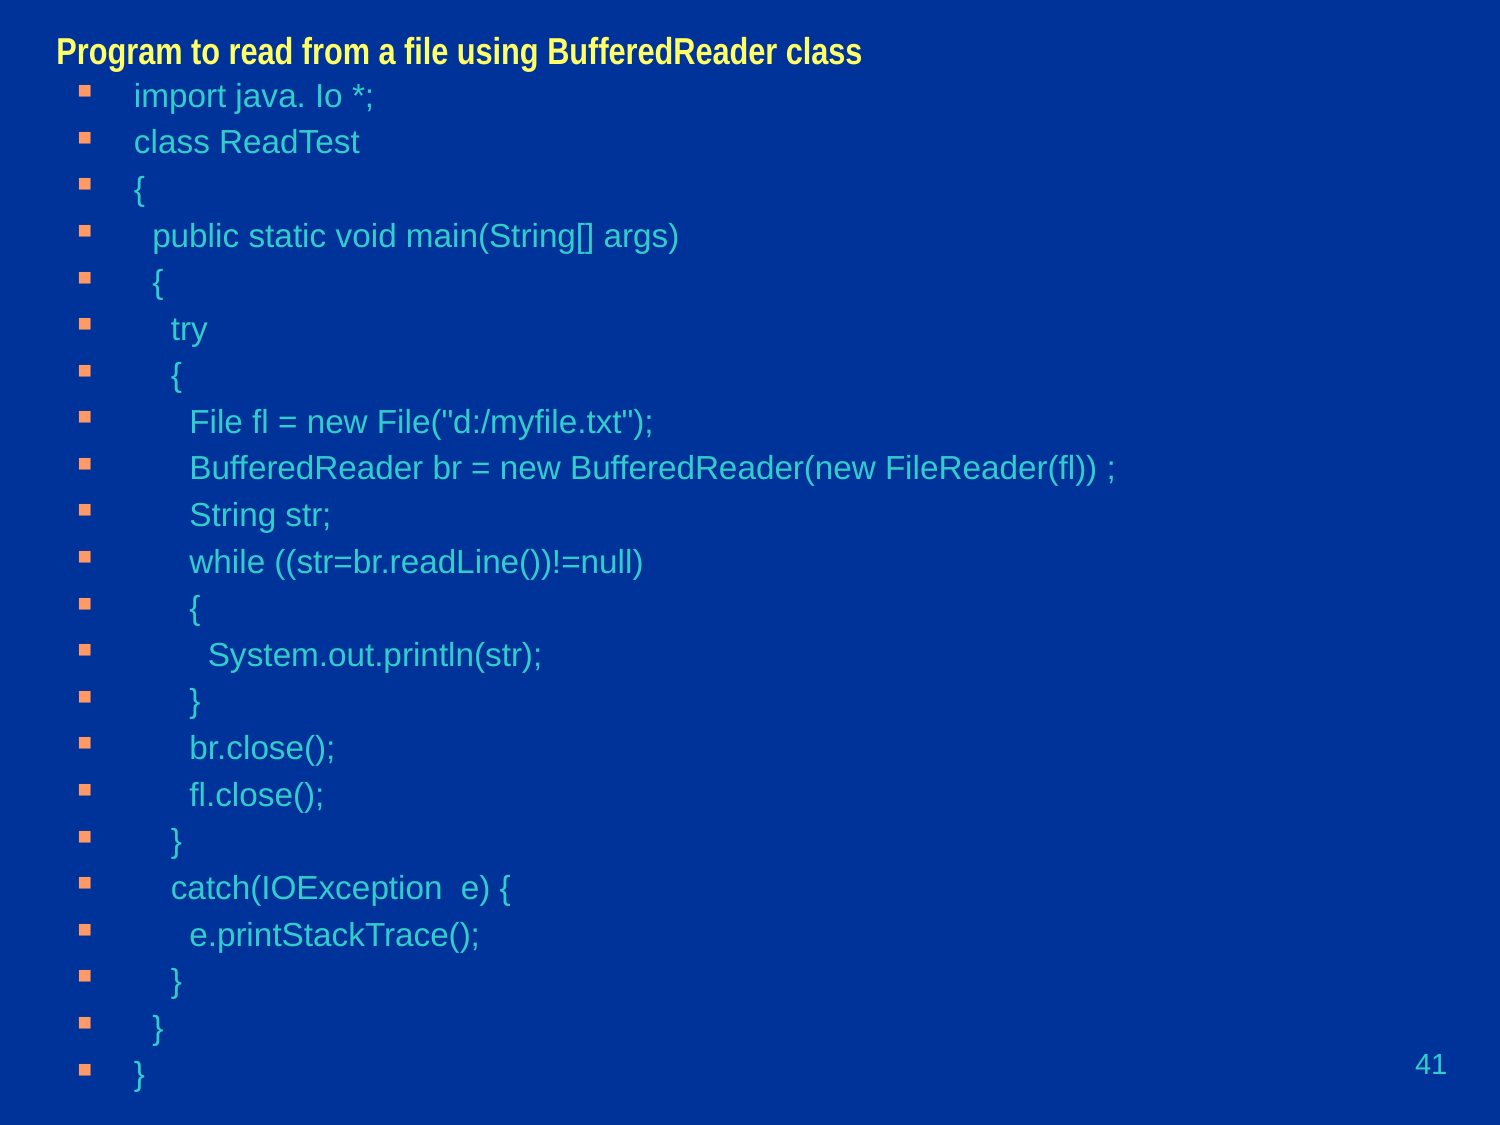

# Program to read from a file using BufferedReader class
import java. Io *;
class ReadTest
{
  public static void main(String[] args)
  {
    try
    {
      File fl = new File("d:/myfile.txt");
      BufferedReader br = new BufferedReader(new FileReader(fl)) ;
      String str;
      while ((str=br.readLine())!=null)
      {
        System.out.println(str);
      }
      br.close();
      fl.close();
    }
    catch(IOException  e) {
      e.printStackTrace();
    }
  }
}

41